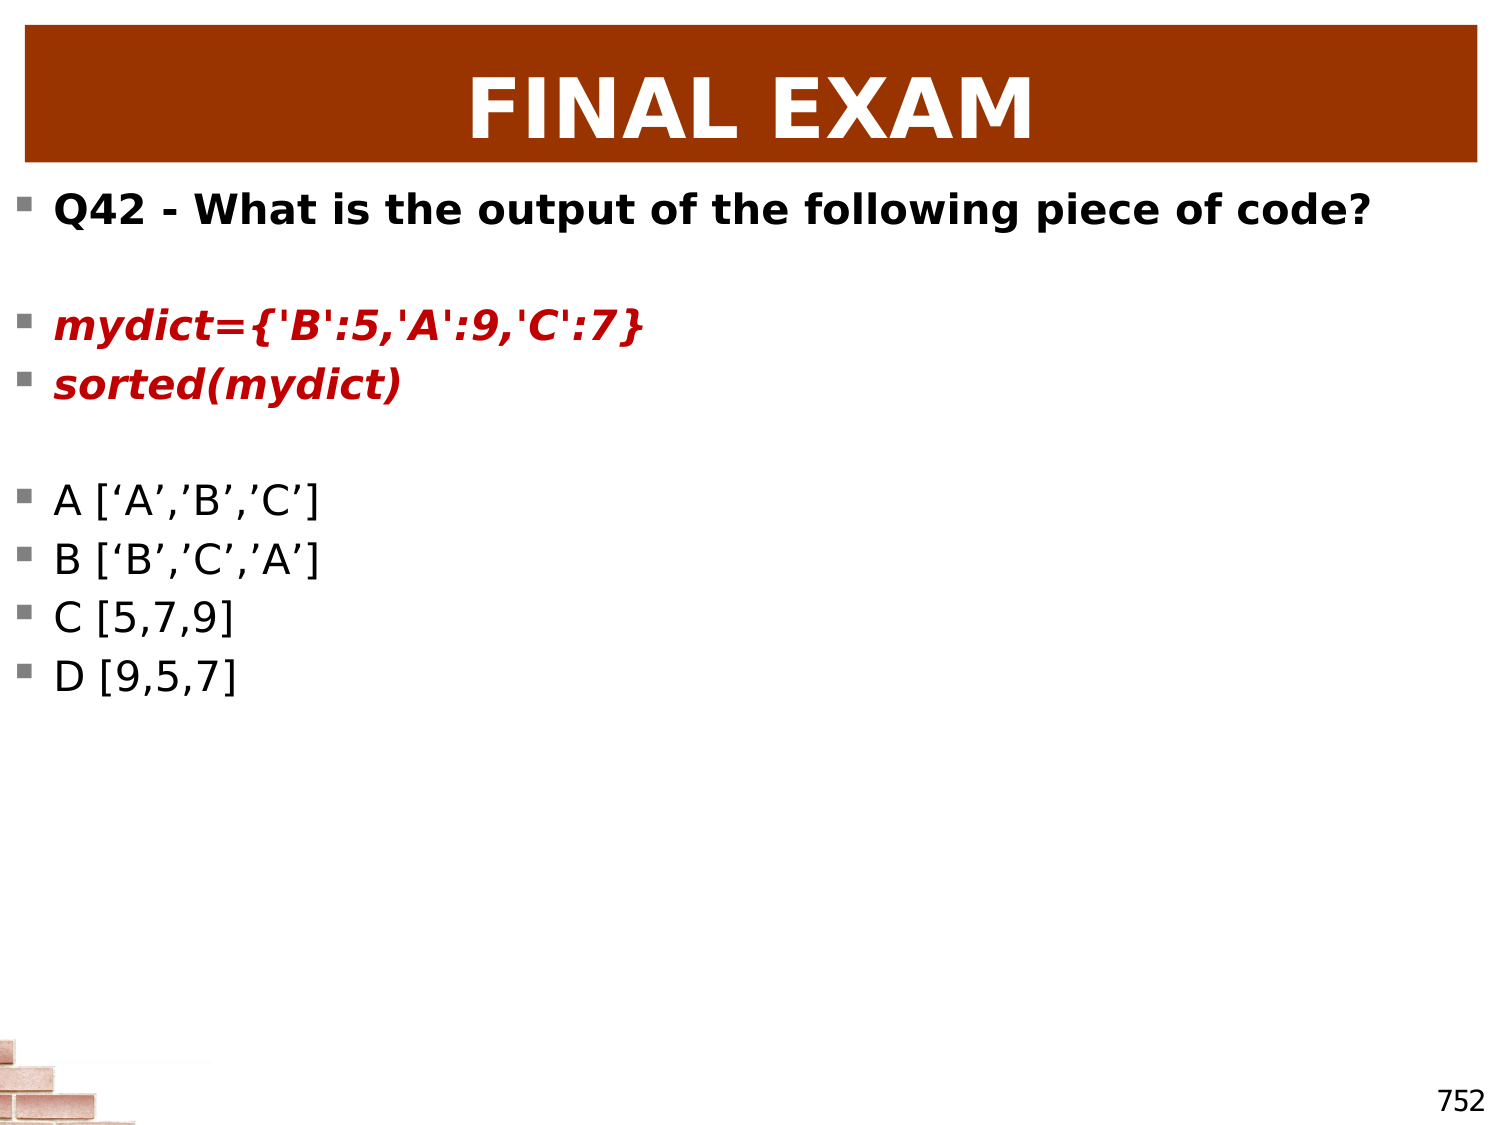

# FINAL EXAM
Q42 - What is the output of the following piece of code?

mydict={'B':5,'A':9,'C':7}
sorted(mydict)

A [‘A’,’B’,’C’]
B [‘B’,’C’,’A’]
C [5,7,9]
D [9,5,7]

752